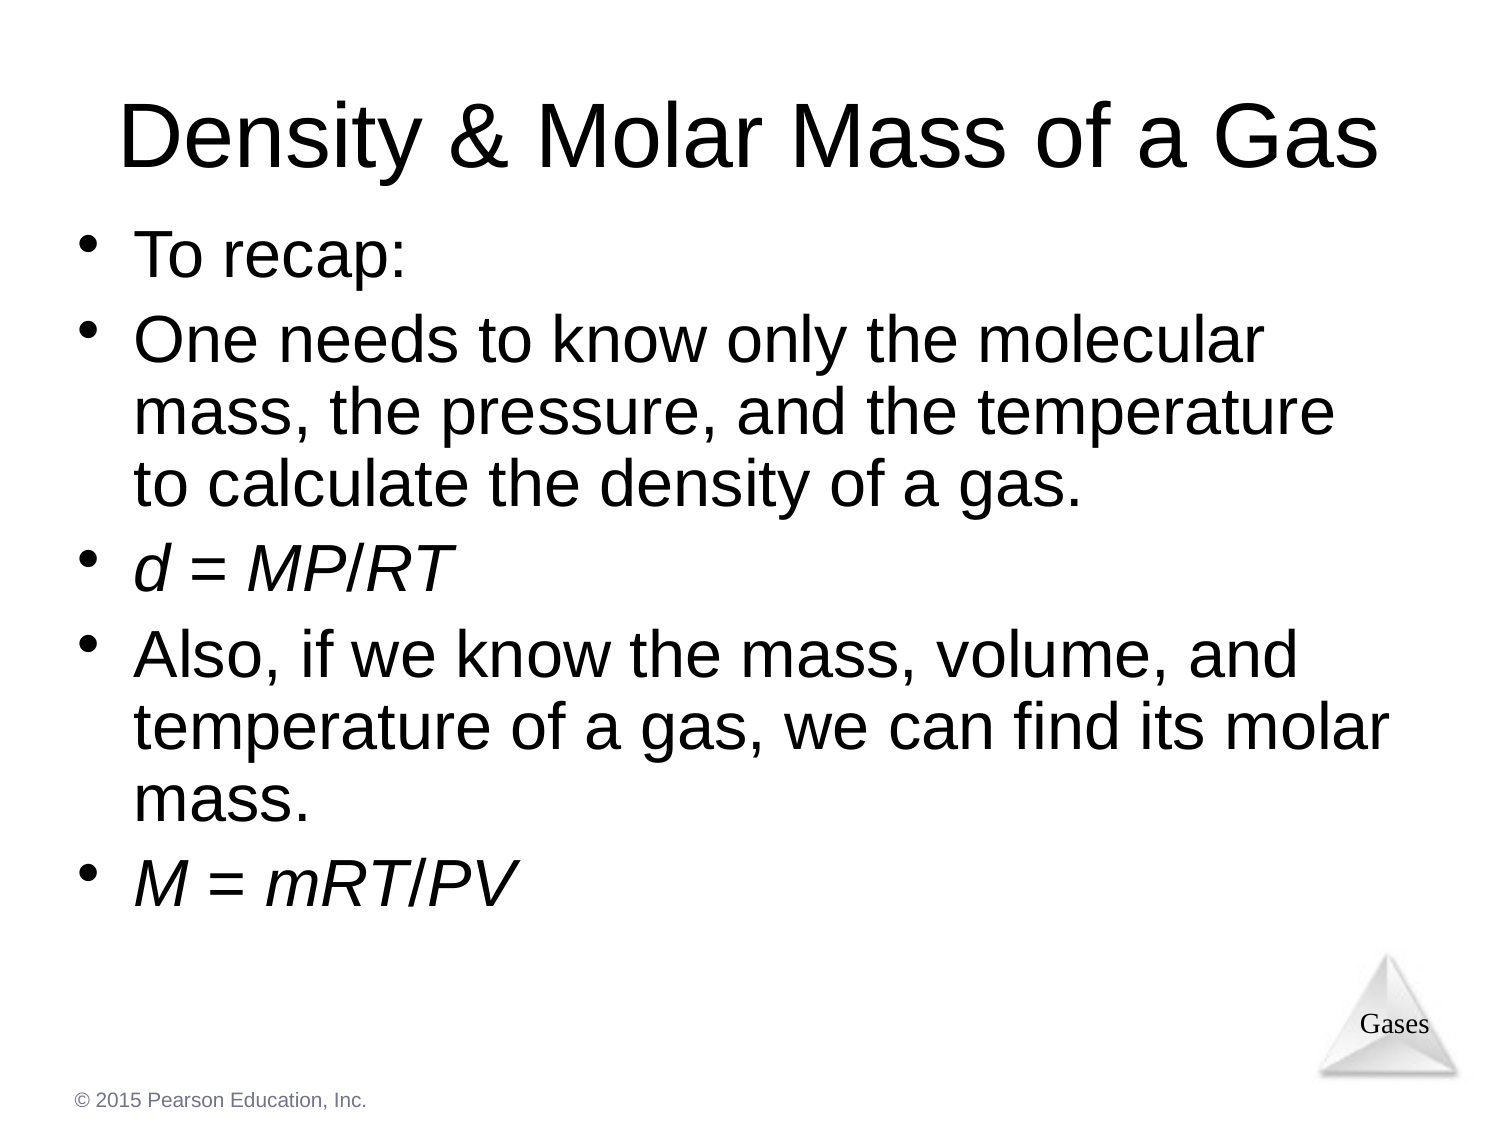

# Density & Molar Mass of a Gas
To recap:
One needs to know only the molecular mass, the pressure, and the temperature to calculate the density of a gas.
d = MP/RT
Also, if we know the mass, volume, and temperature of a gas, we can find its molar mass.
M = mRT/PV